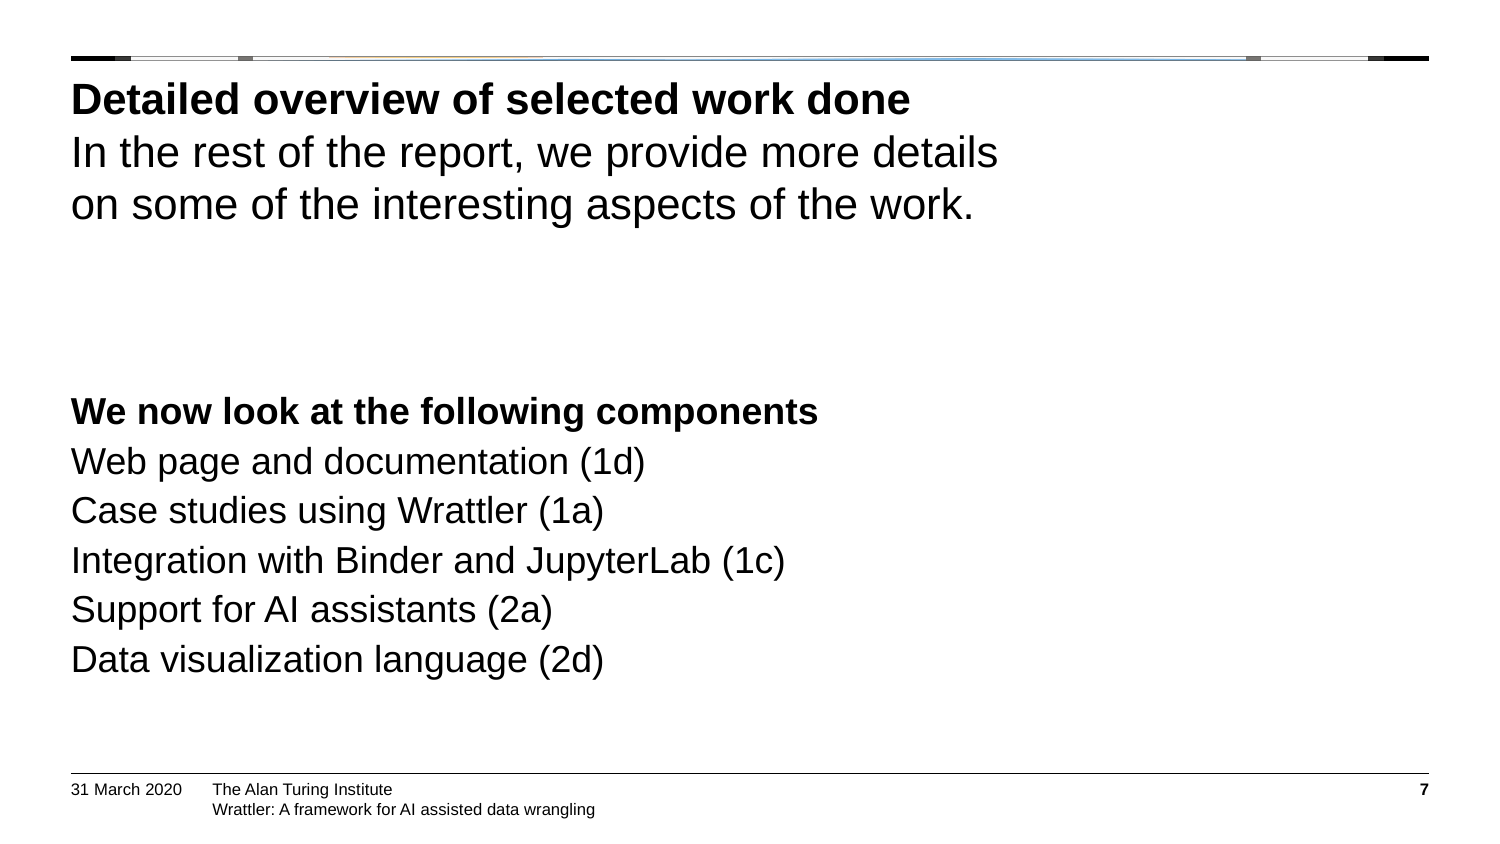

Detailed overview of selected work done
In the rest of the report, we provide more details on some of the interesting aspects of the work.

We now look at the following components
Web page and documentation (1d)
Case studies using Wrattler (1a)
Integration with Binder and JupyterLab (1c)
Support for AI assistants (2a)
Data visualization language (2d)
31 March 2020
7
Wrattler: A framework for AI assisted data wrangling